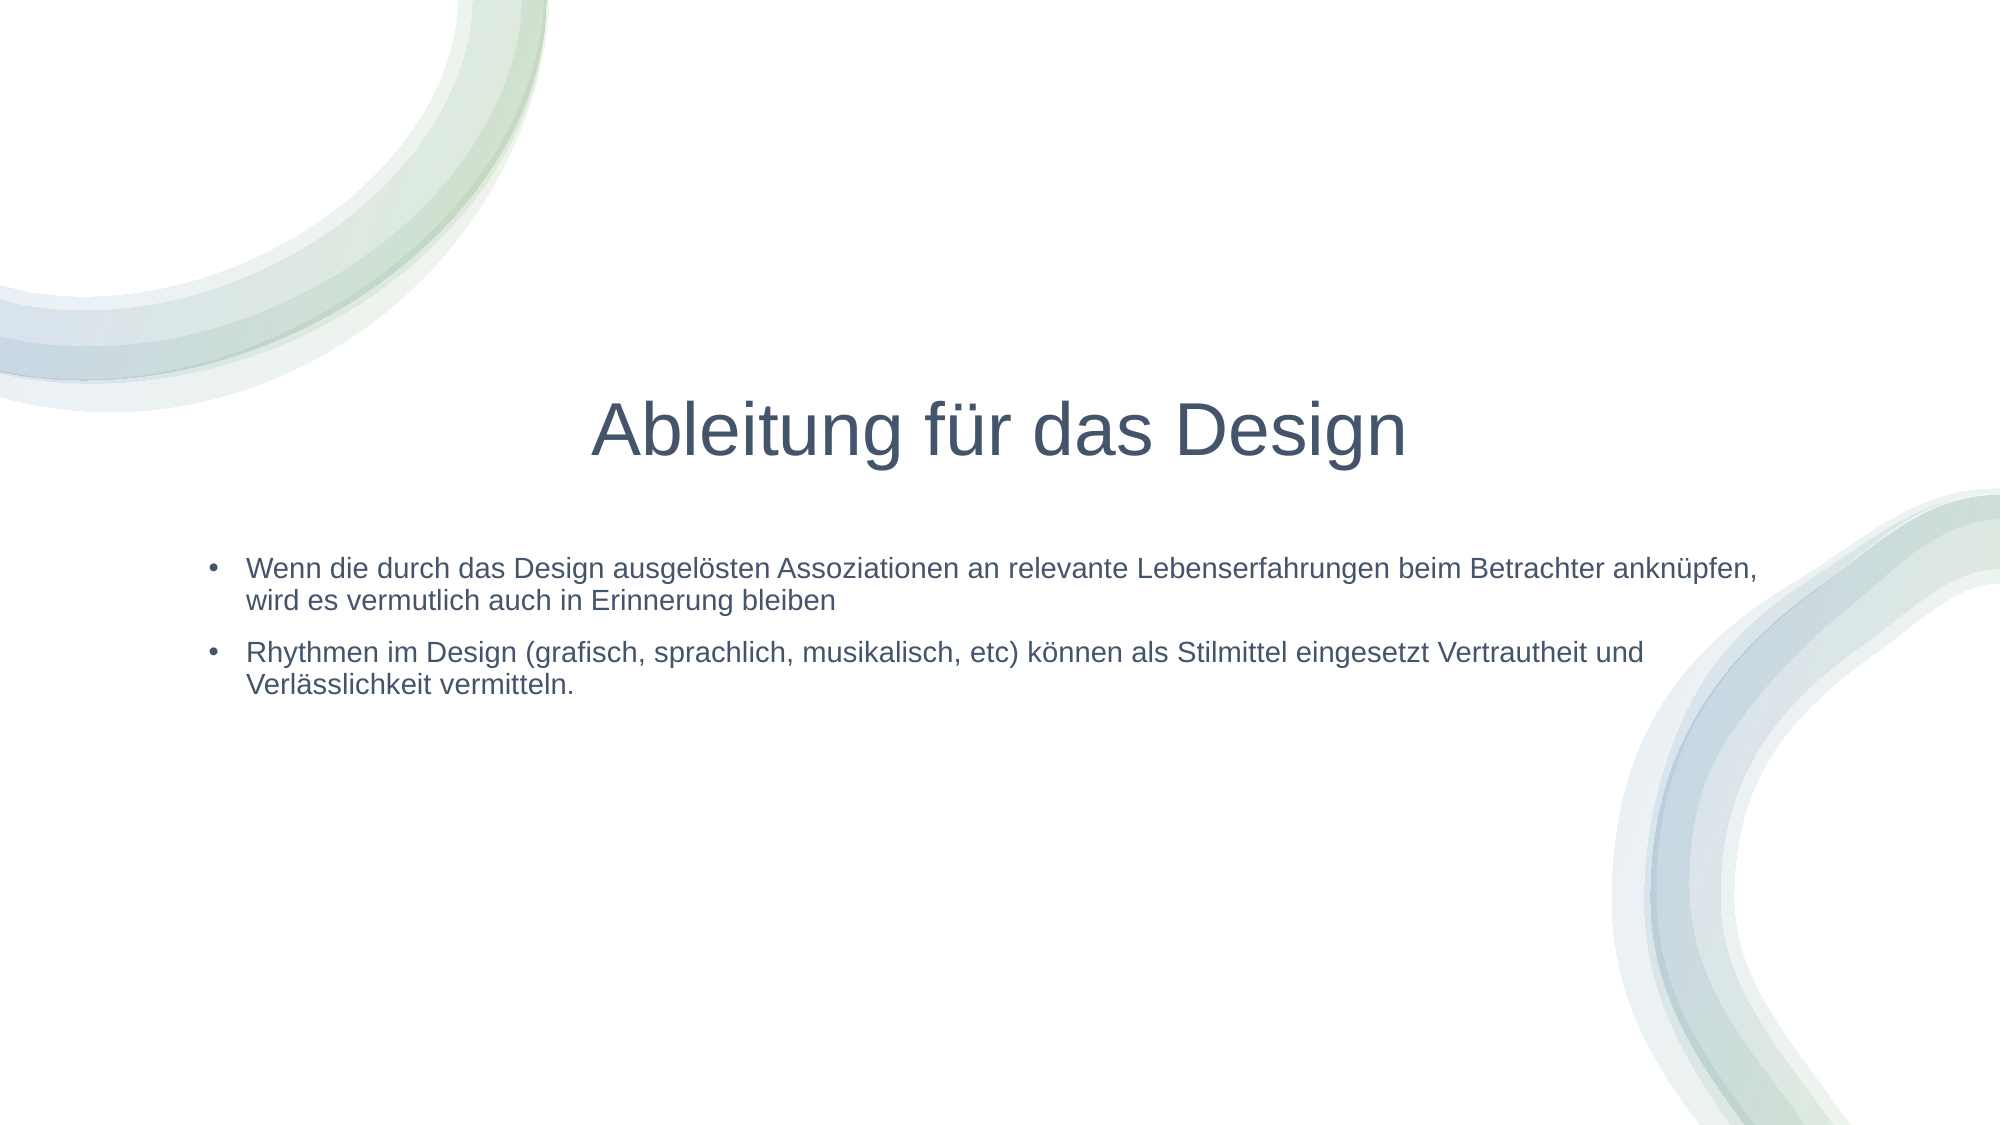

# Ableitung für das Design
Wenn die durch das Design ausgelösten Assoziationen an relevante Lebenserfahrungen beim Betrachter anknüpfen, wird es vermutlich auch in Erinnerung bleiben
Rhythmen im Design (grafisch, sprachlich, musikalisch, etc) können als Stilmittel eingesetzt Vertrautheit und Verlässlichkeit vermitteln.